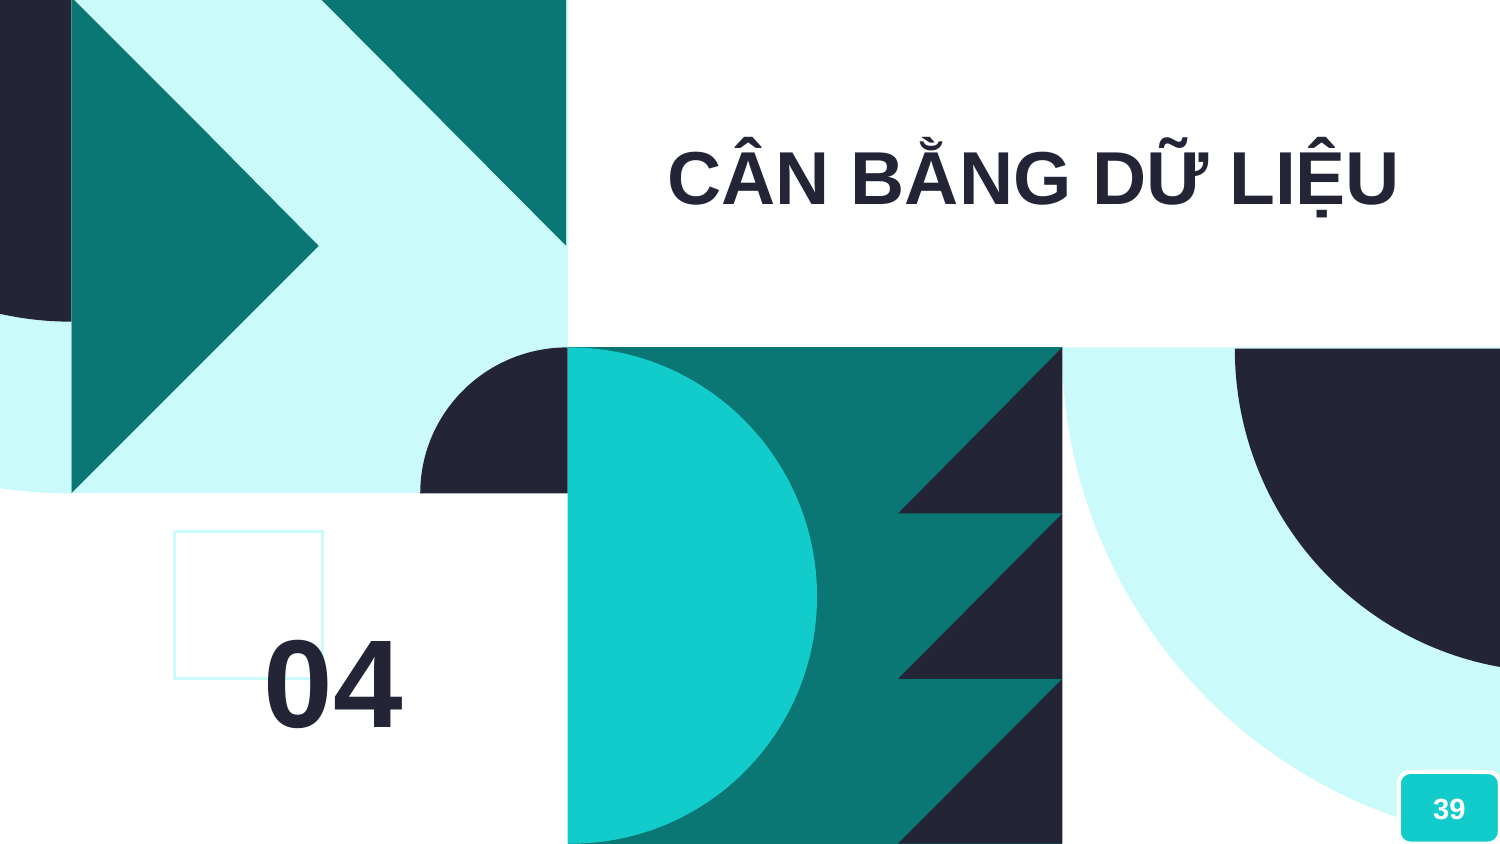

# CÂN BẰNG DỮ LIỆU

04

39